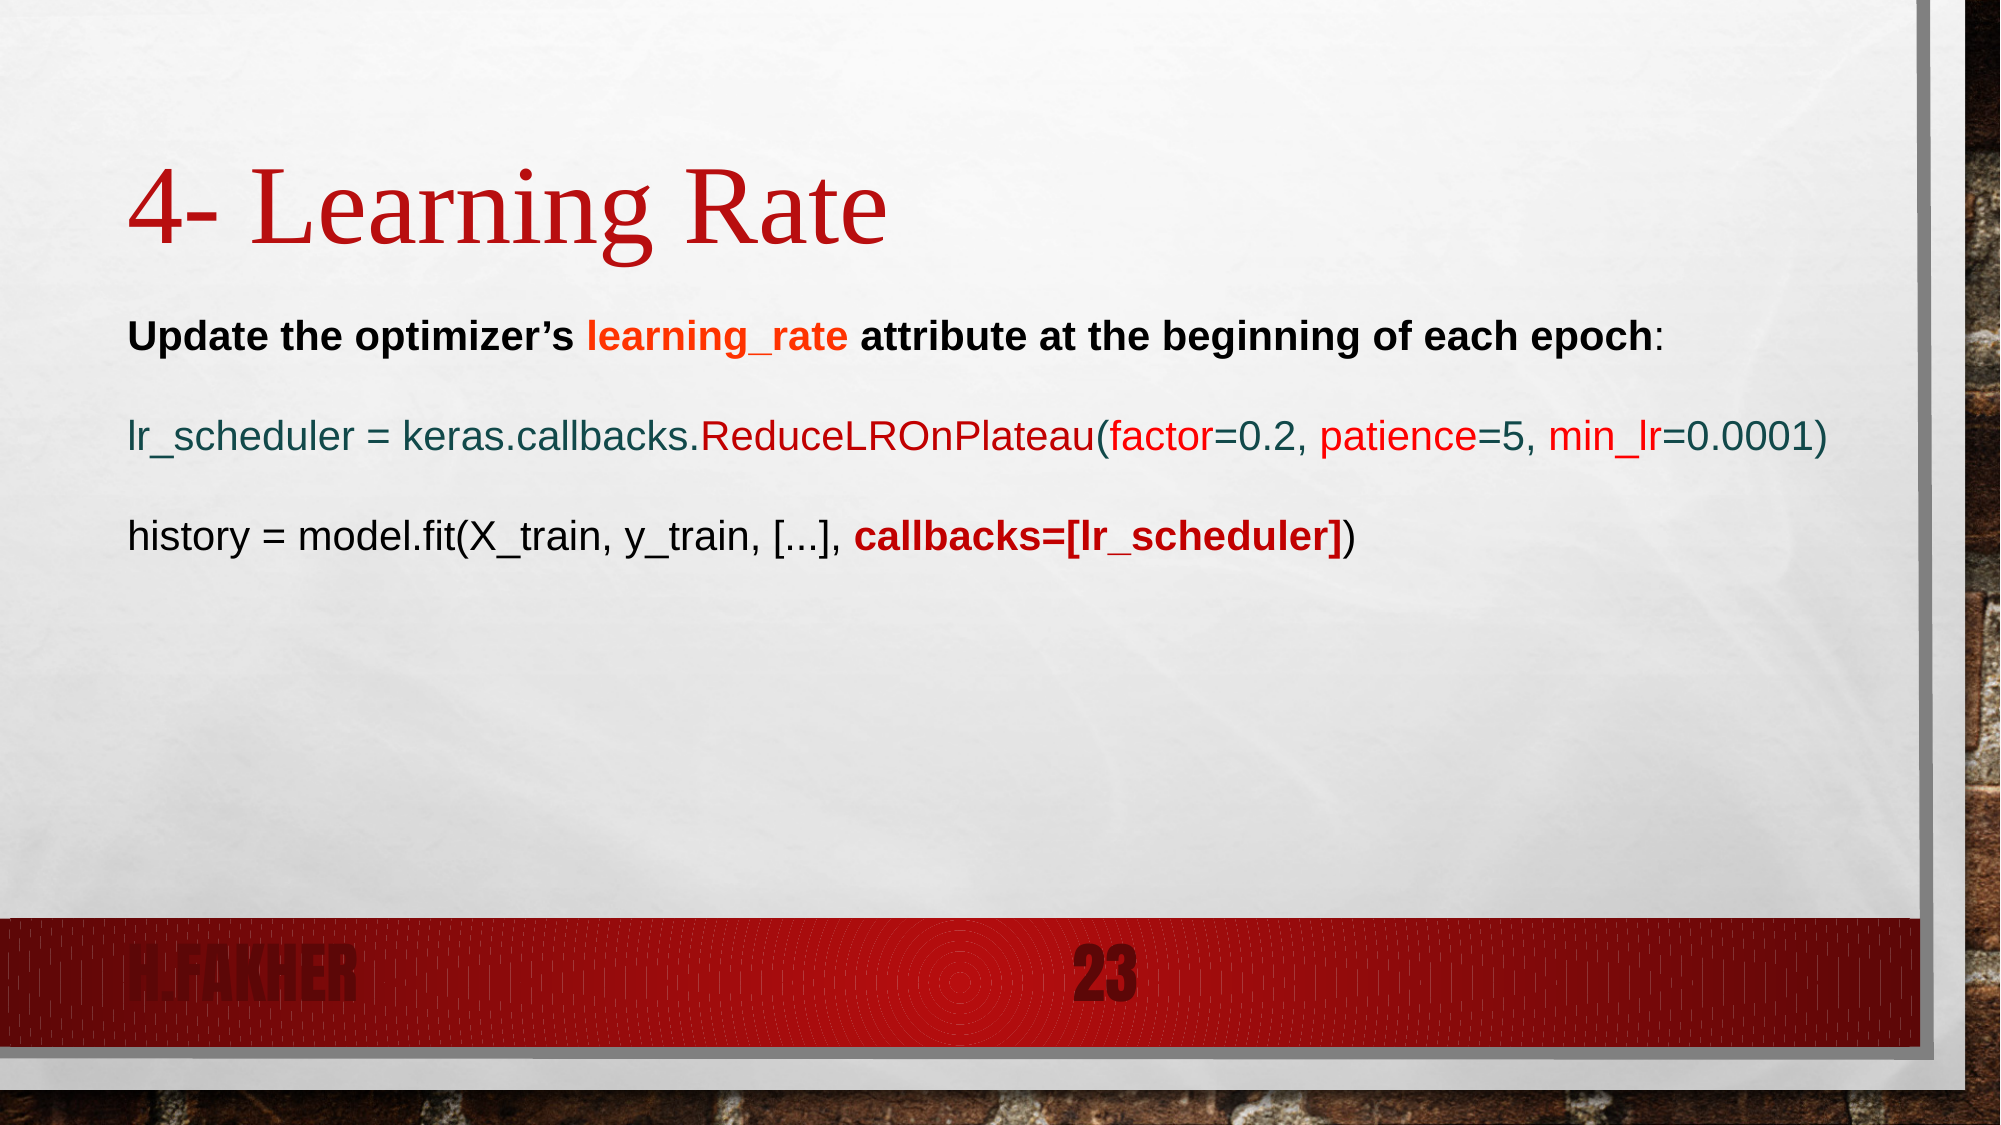

# 4- Learning Rate
Update the optimizer’s learning_rate attribute at the beginning of each epoch:

lr_scheduler = keras.callbacks.ReduceLROnPlateau(factor=0.2, patience=5, min_lr=0.0001)

history = model.fit(X_train, y_train, [...], callbacks=[lr_scheduler])
H.Fakher
23